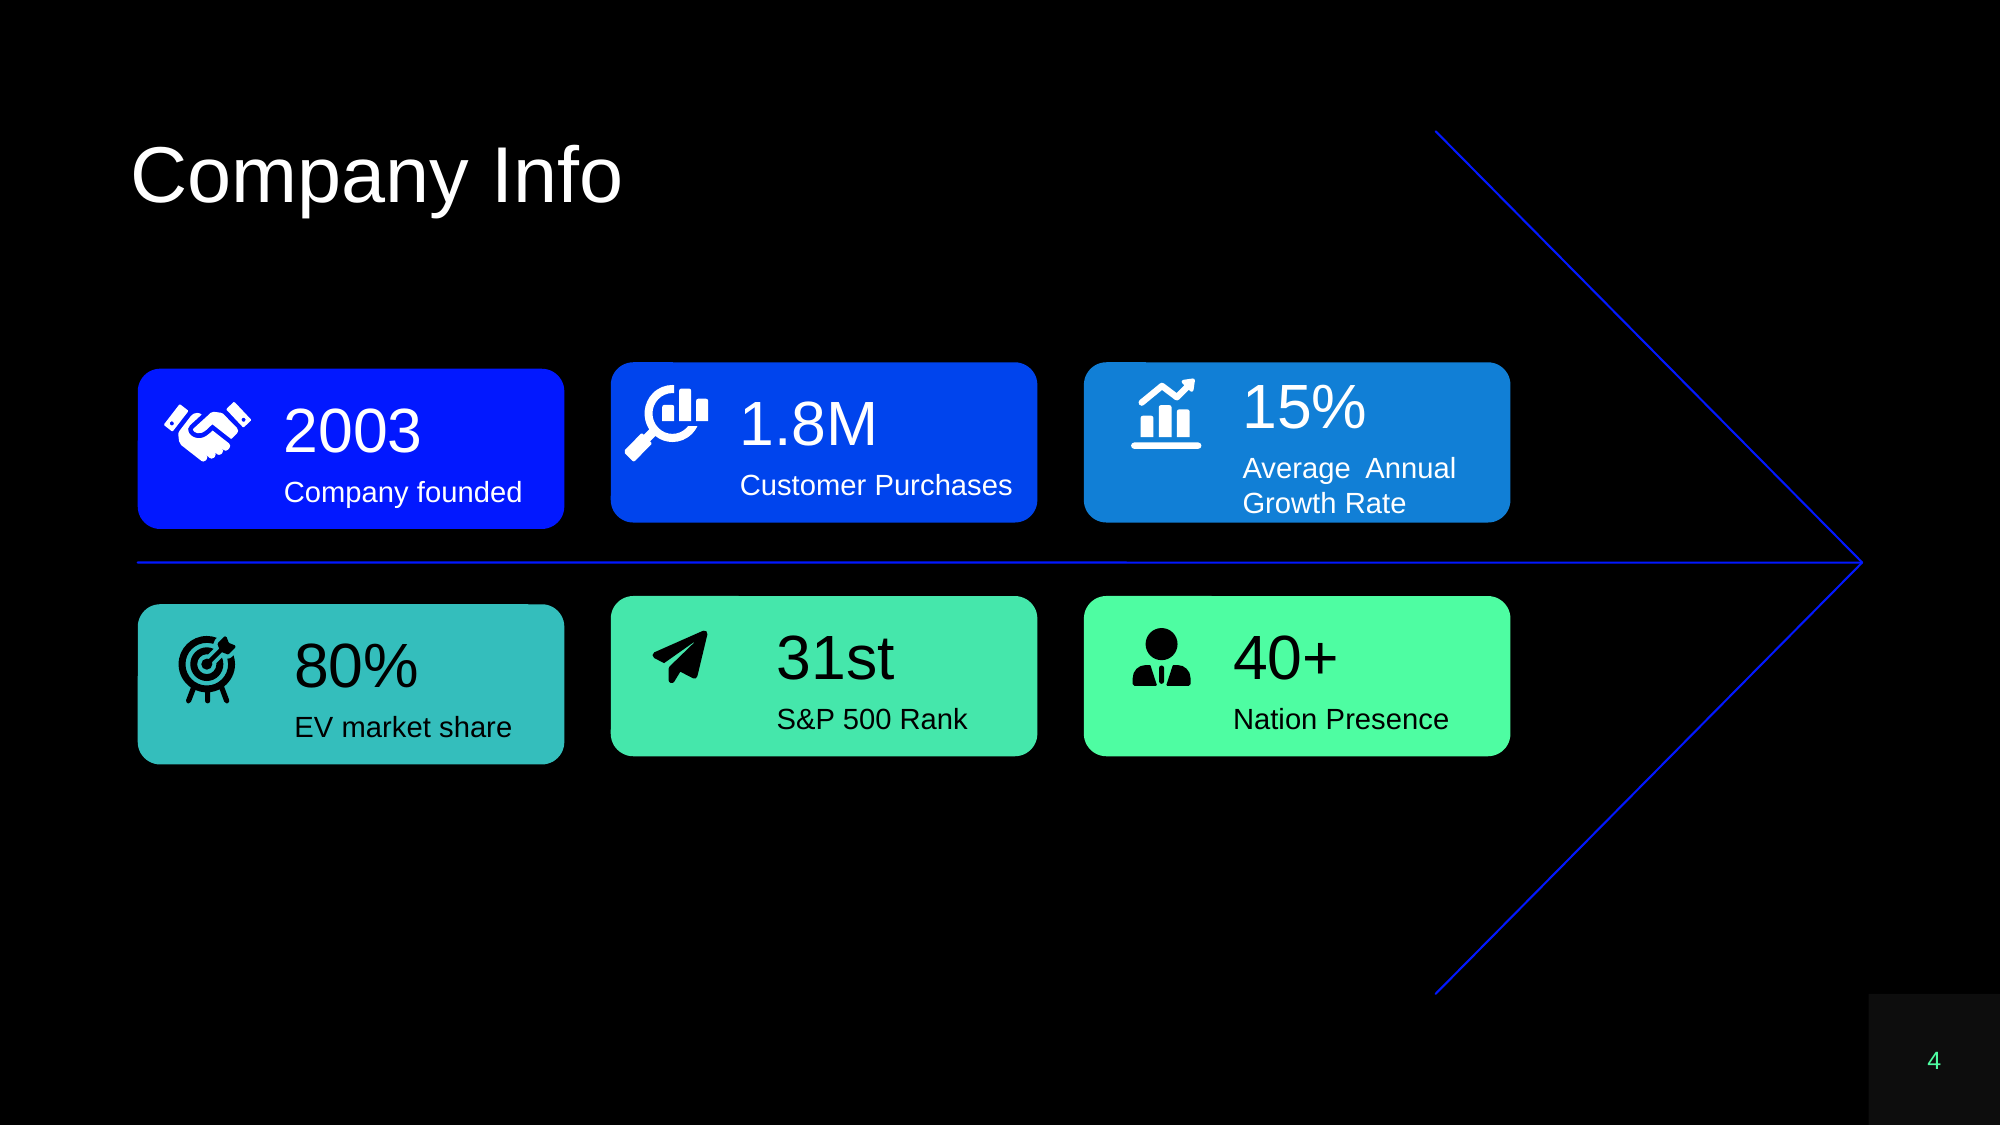

# Company Info
1.8M
Customer Purchases
15%
Average  Annual Growth Rate
2003
Company founded

31st
S&P 500 Rank
40+
Nation Presence
80%
EV market share

4